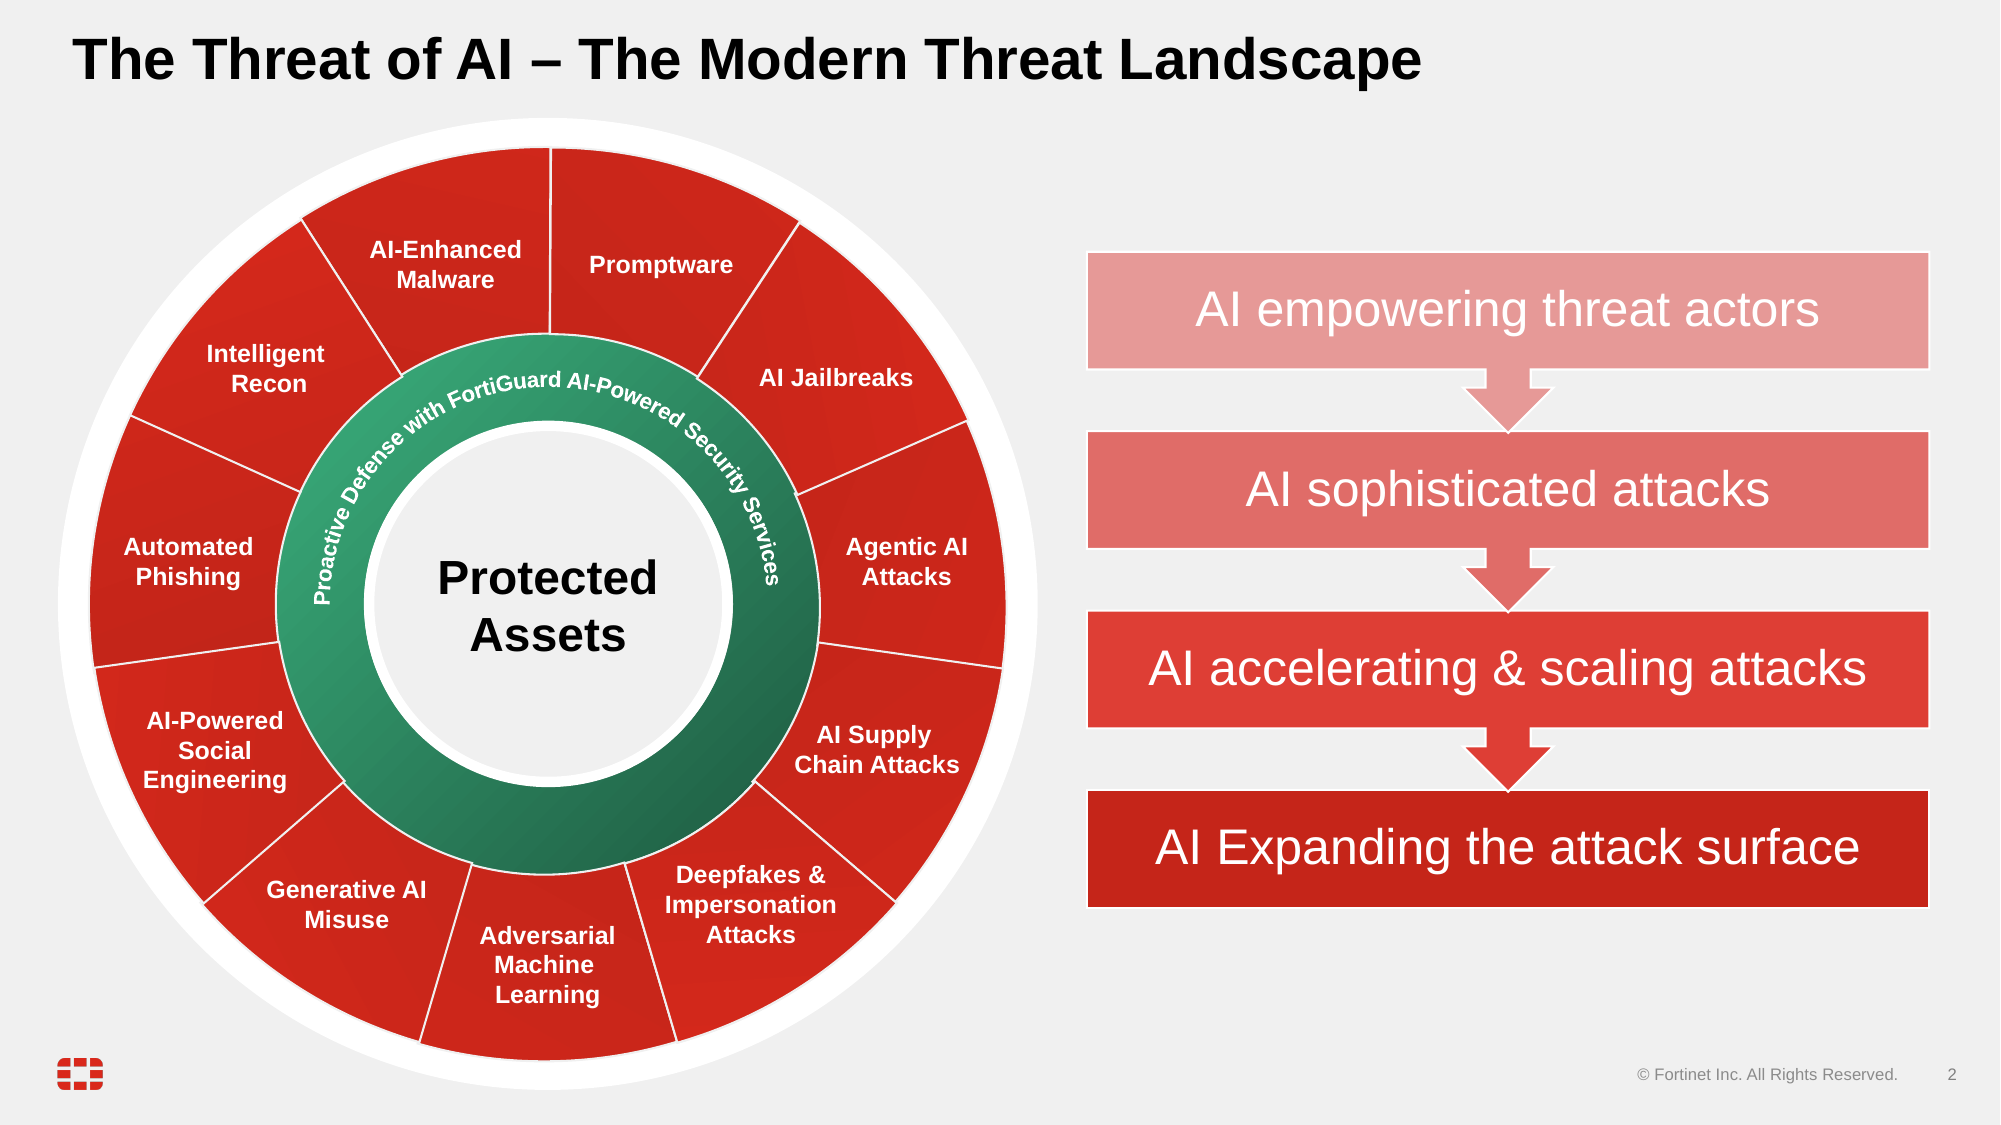

# The Threat of AI – The Modern Threat Landscape

AI-Enhanced Malware
Promptware

Intelligent
Recon
AI Jailbreaks
Proactive Defense with FortiGuard AI-Powered Security Services
Automated Phishing
Agentic AI Attacks
AI Supply
Chain Attacks
AI-Powered Social Engineering
Generative AI Misuse
Deepfakes & Impersonation Attacks
Adversarial Machine
Learning
Protected Assets
AI Expanding the attack surface
AI accelerating & scaling attacks
AI sophisticated attacks
AI empowering threat actors